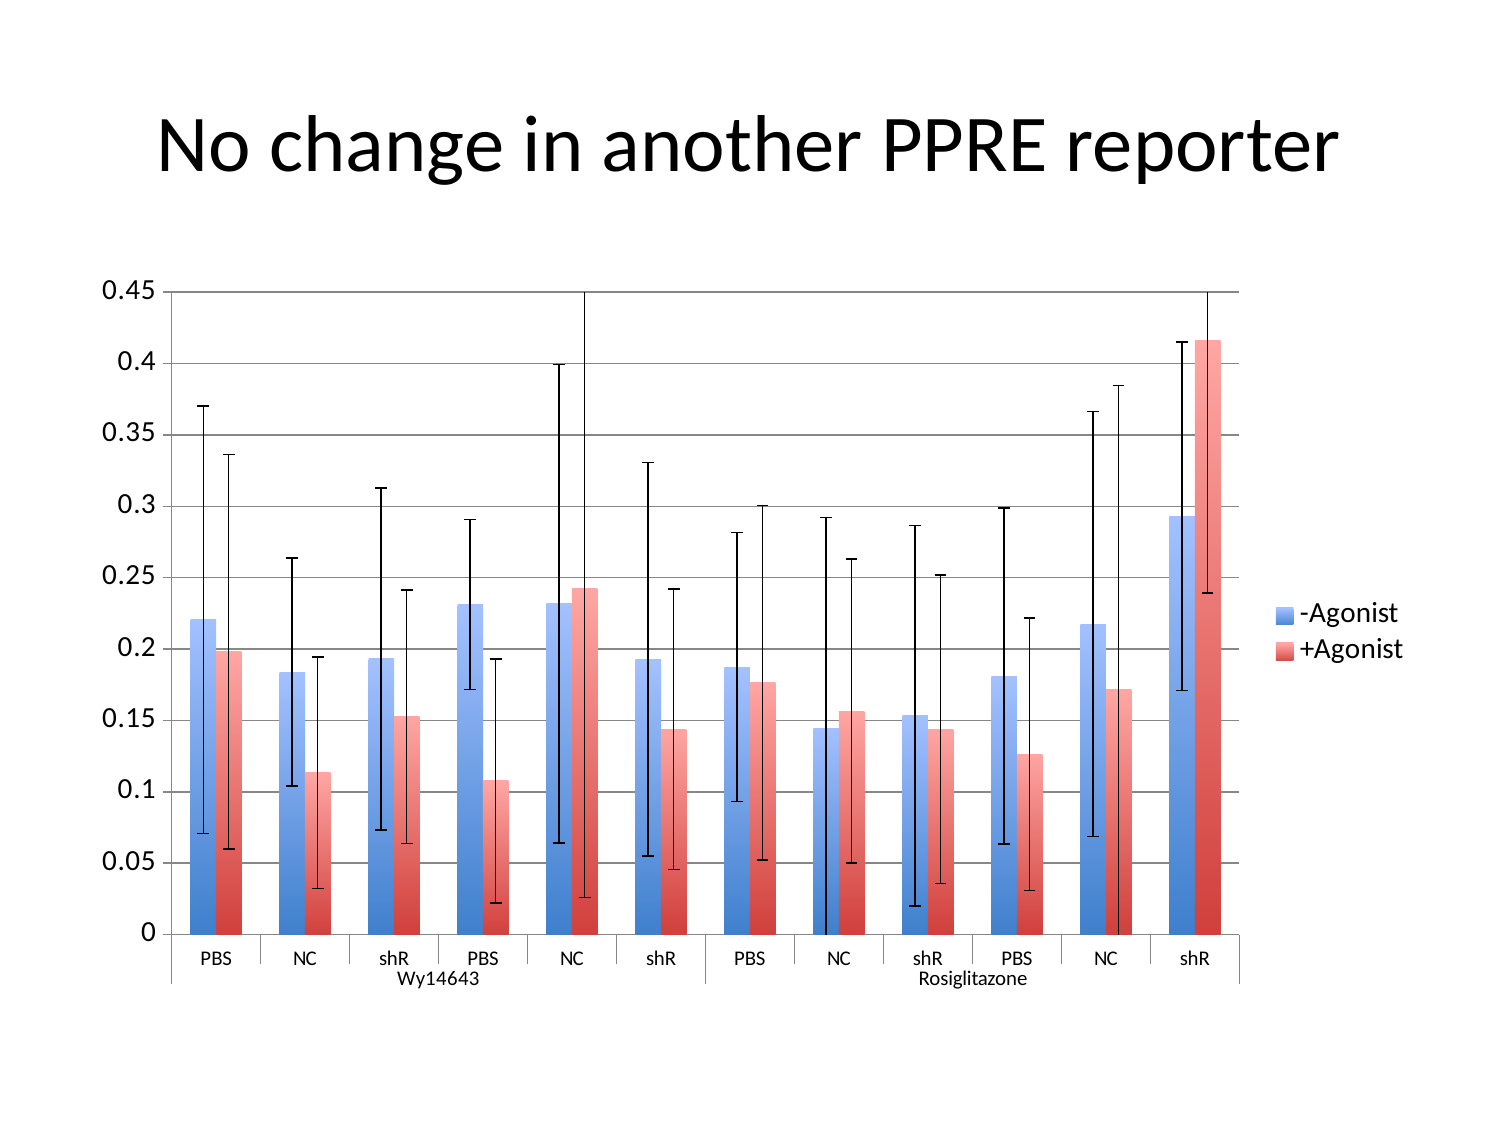

# No change in another PPRE reporter

### Chart

| Category |  |  |
|---|---|---|
| PBS | 0.220446750651535 | 0.198050105799308 |
| NC | 0.183874558855738 | 0.113239011917164 |
| shR | 0.193132288874603 | 0.152601426550538 |
| PBS | 0.231195613590274 | 0.107570482289224 |
| NC | 0.231734690592744 | 0.242700138052592 |
| shR | 0.192803145246607 | 0.143743742166093 |
| PBS | 0.187361811922044 | 0.17644241558093 |
| NC | 0.144583490278197 | 0.156516696827289 |
| shR | 0.153261830904807 | 0.143882994537766 |
| PBS | 0.181022022202235 | 0.126335715347921 |
| NC | 0.217473731616207 | 0.171338698724514 |
| shR | 0.293004691093999 | 0.416200303148433 |